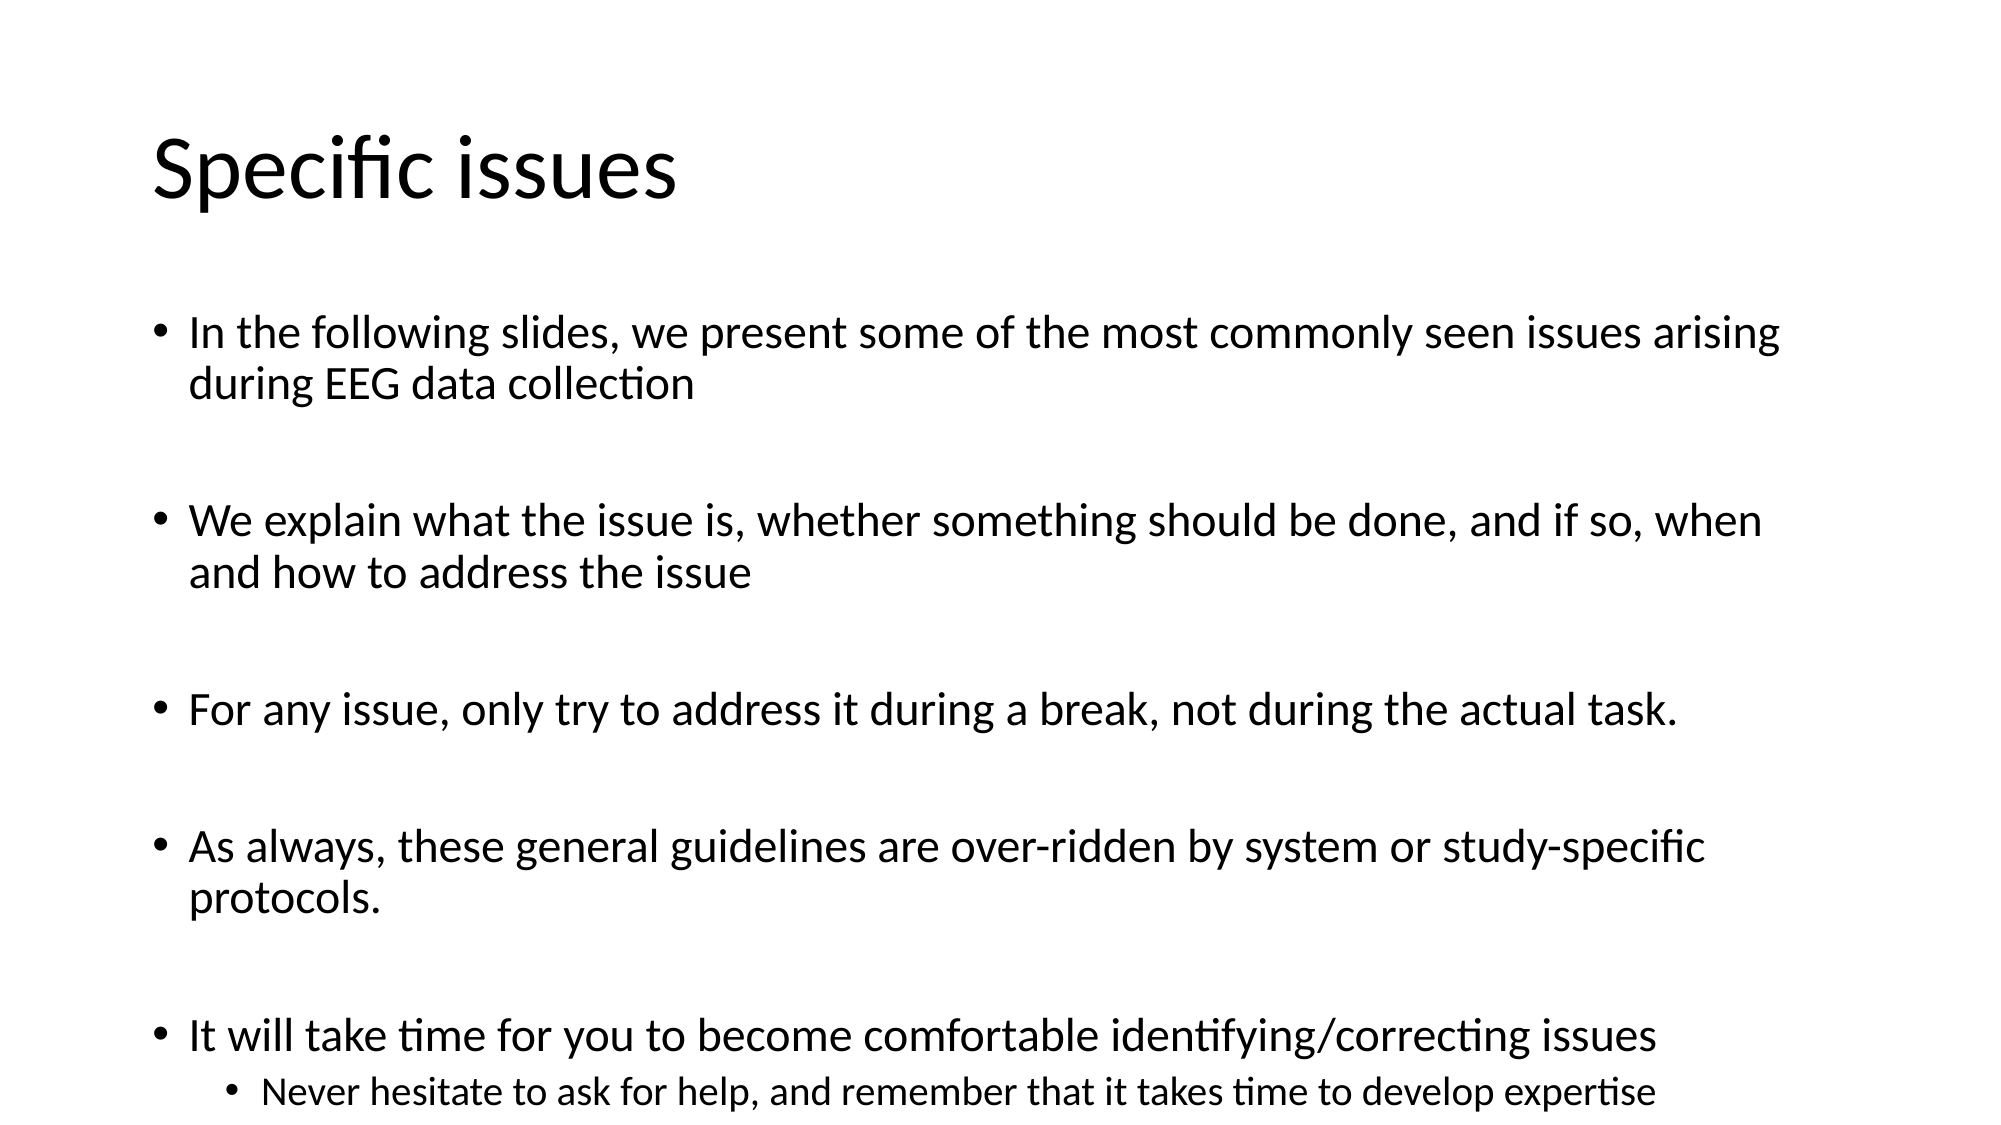

# Specific issues
In the following slides, we present some of the most commonly seen issues arising during EEG data collection

We explain what the issue is, whether something should be done, and if so, when and how to address the issue

For any issue, only try to address it during a break, not during the actual task.

As always, these general guidelines are over-ridden by system or study-specific protocols.

It will take time for you to become comfortable identifying/correcting issues
Never hesitate to ask for help, and remember that it takes time to develop expertise